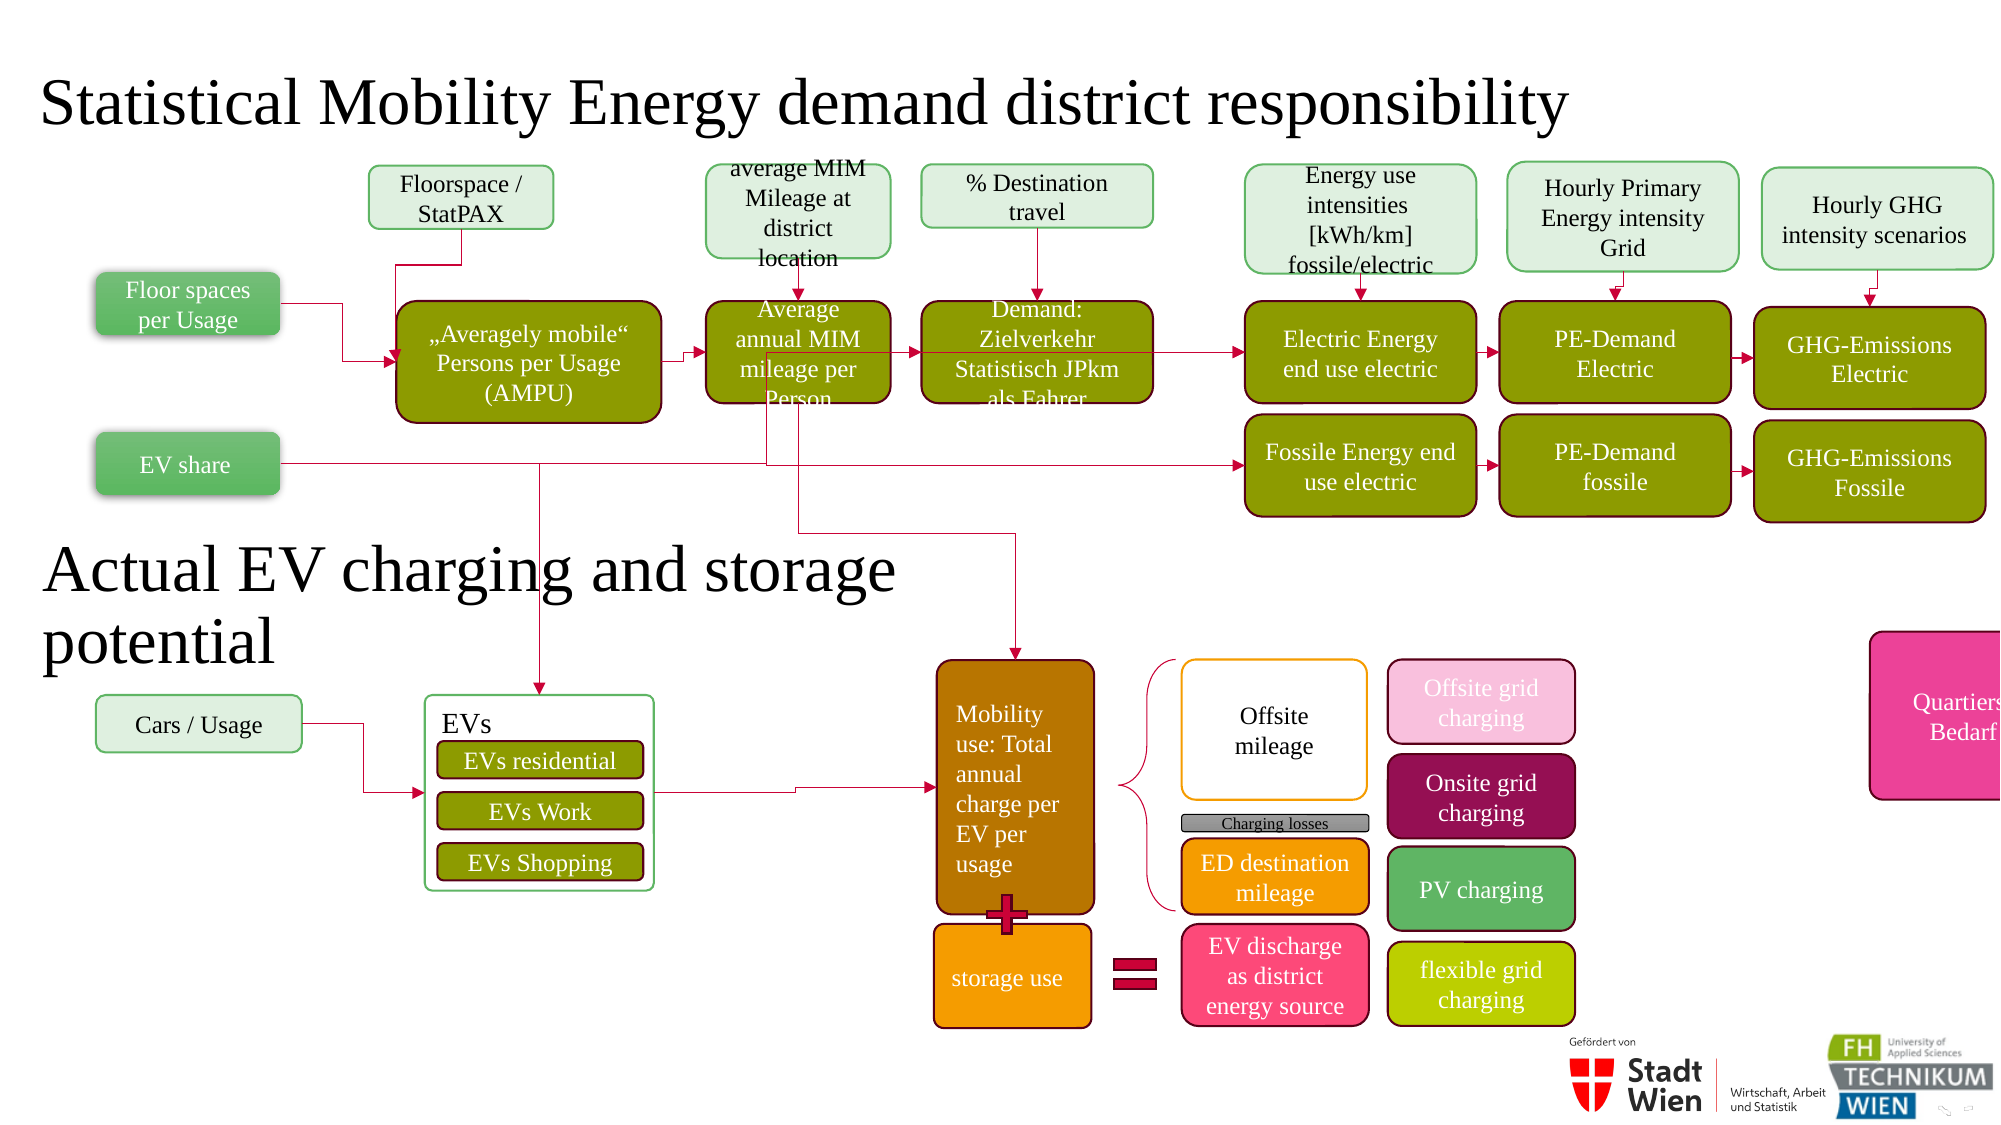

# Statistical Mobility Energy demand district responsibility
Hourly Primary Energy intensity Grid
Energy use intensities  [kWh/km] fossile/electric
average MIM Mileage at district location
% Destination travel
Floorspace / StatPAX
Hourly GHG intensity scenarios
Floor spaces per Usage
PE-Demand Electric
„Averagely mobile“ Persons per Usage (AMPU)
Average annual MIM mileage per Person
Demand: Zielverkehr Statistisch JPkm als Fahrer
Electric Energy end use electric
GHG-Emissions Electric
Fossile Energy end use electric
PE-Demand fossile
GHG-Emissions Fossile
EV share
Actual EV charging and storage potential
Quartiers-Bedarf

Offsite grid charging
Onsite grid charging
PV charging
flexible grid charging
Offsite mileage
Mobility use: Total annual charge per EV per usage
Cars / Usage
EVs
EVs residential
EVs Work
EVs Shopping
Charging losses
ED destination mileage

storage use
EV discharge as district energy source